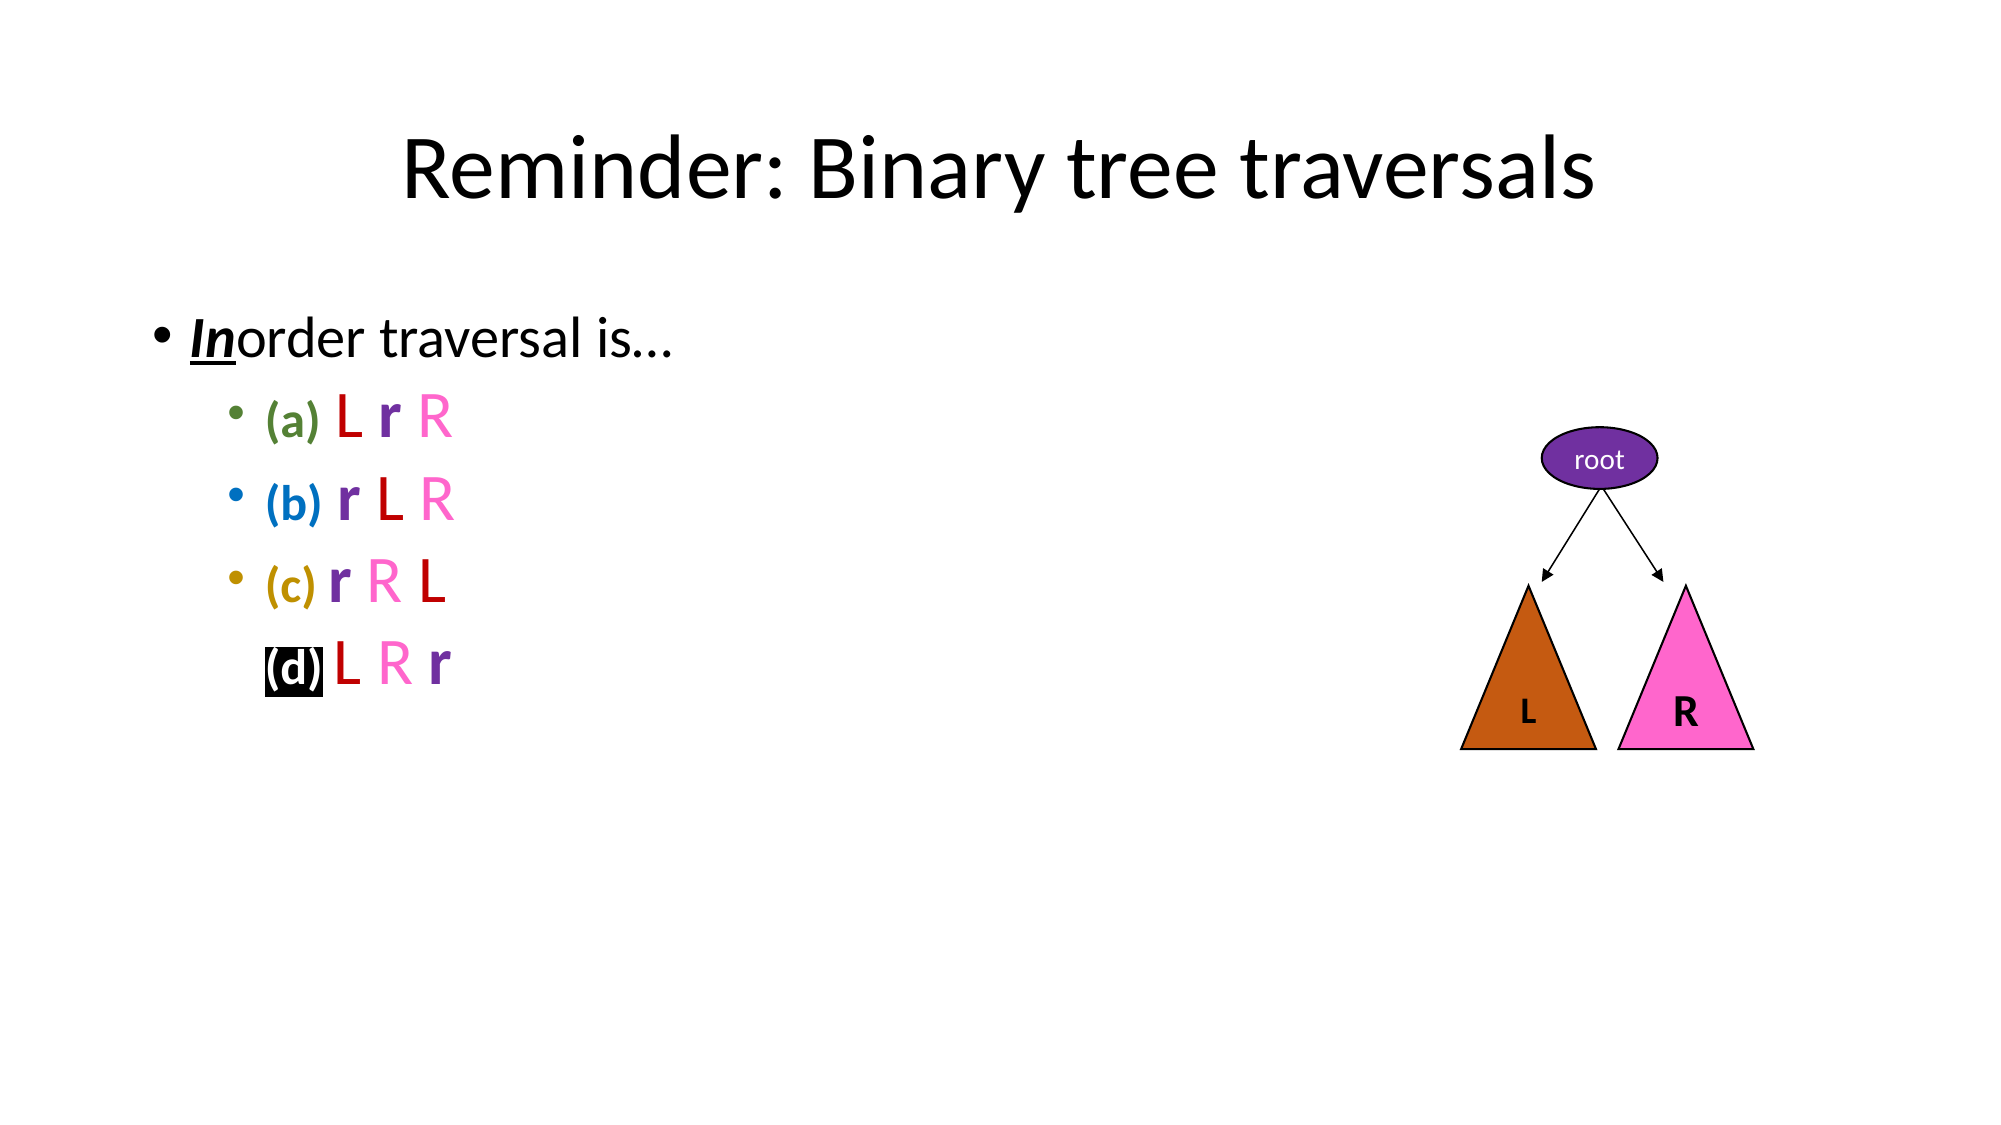

# Reminder: Binary tree traversals
Inorder traversal is…
(a) L r R
(b) r L R
(c) r R L
(d) L R r
root
R
L